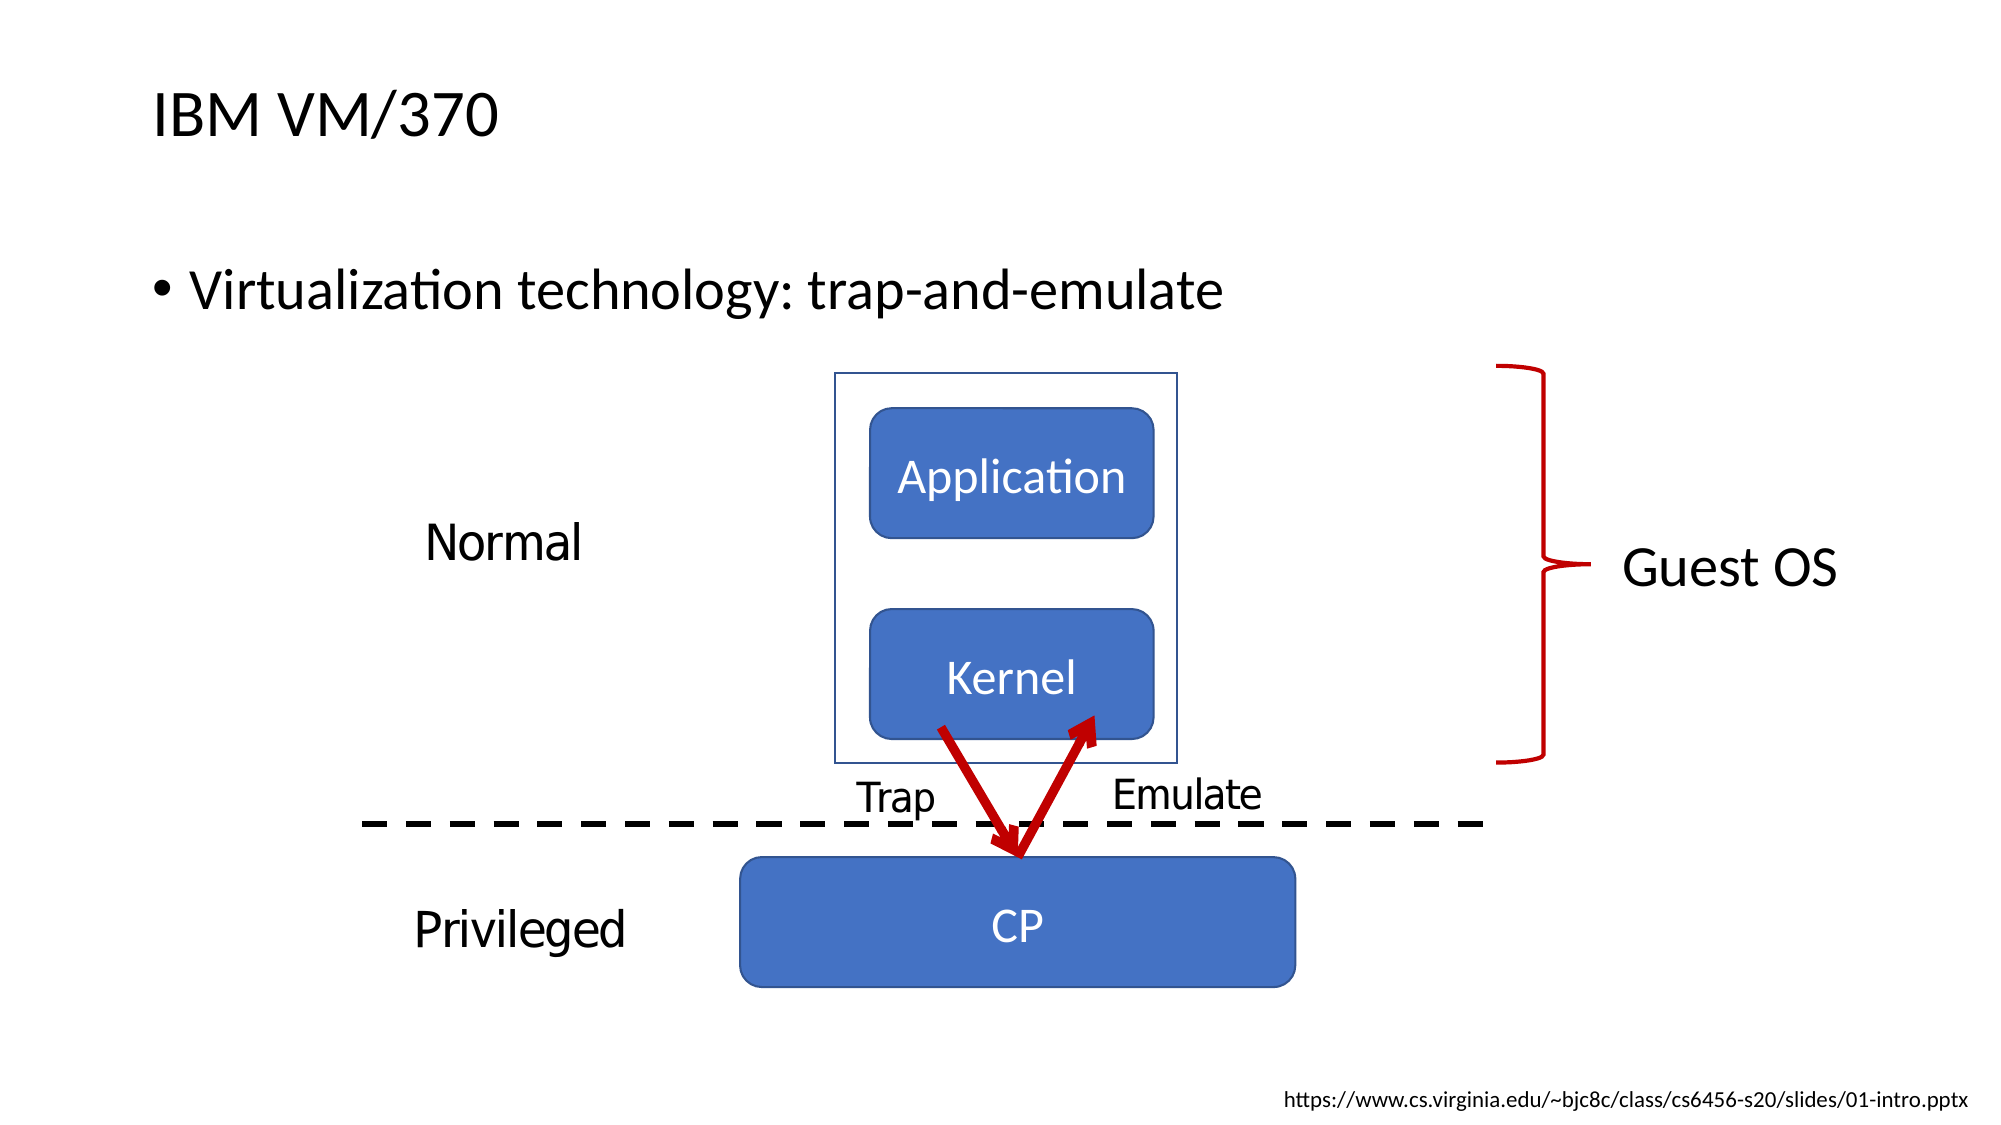

# IBM VM/370
Virtualization technology: trap-and-emulate

Application
Guest OS
Normal
Privileged
Kernel
Emulate
Trap
CP
       https://www.cs.virginia.edu/~bjc8c/class/cs6456-s20/slides/01-intro.pptx